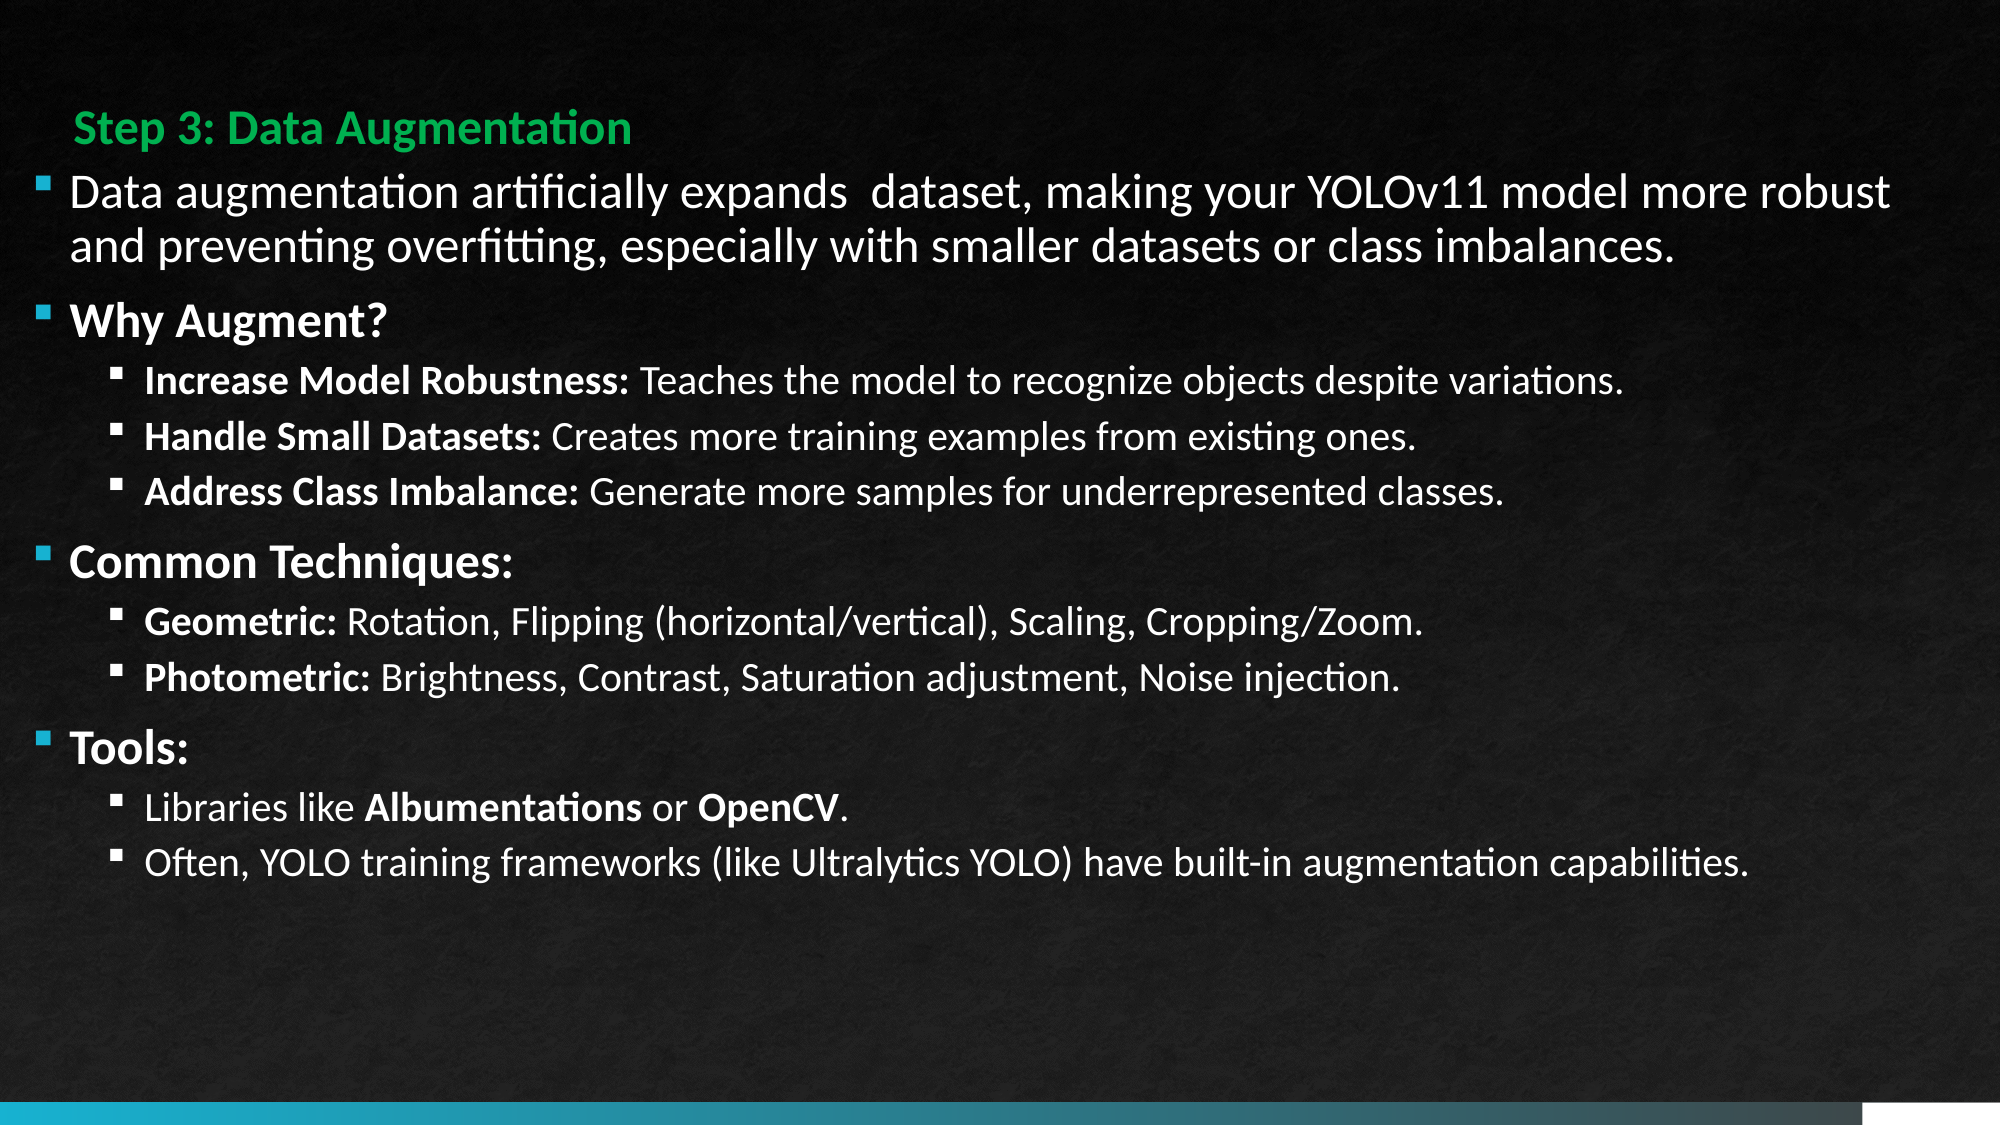

Step 3: Data Augmentation
Data augmentation artificially expands  dataset, making your YOLOv11 model more robust and preventing overfitting, especially with smaller datasets or class imbalances.
Why Augment?
Increase Model Robustness: Teaches the model to recognize objects despite variations.
Handle Small Datasets: Creates more training examples from existing ones.
Address Class Imbalance: Generate more samples for underrepresented classes.
Common Techniques:
Geometric: Rotation, Flipping (horizontal/vertical), Scaling, Cropping/Zoom.
Photometric: Brightness, Contrast, Saturation adjustment, Noise injection.
Tools:
Libraries like Albumentations or OpenCV.
Often, YOLO training frameworks (like Ultralytics YOLO) have built-in augmentation capabilities.